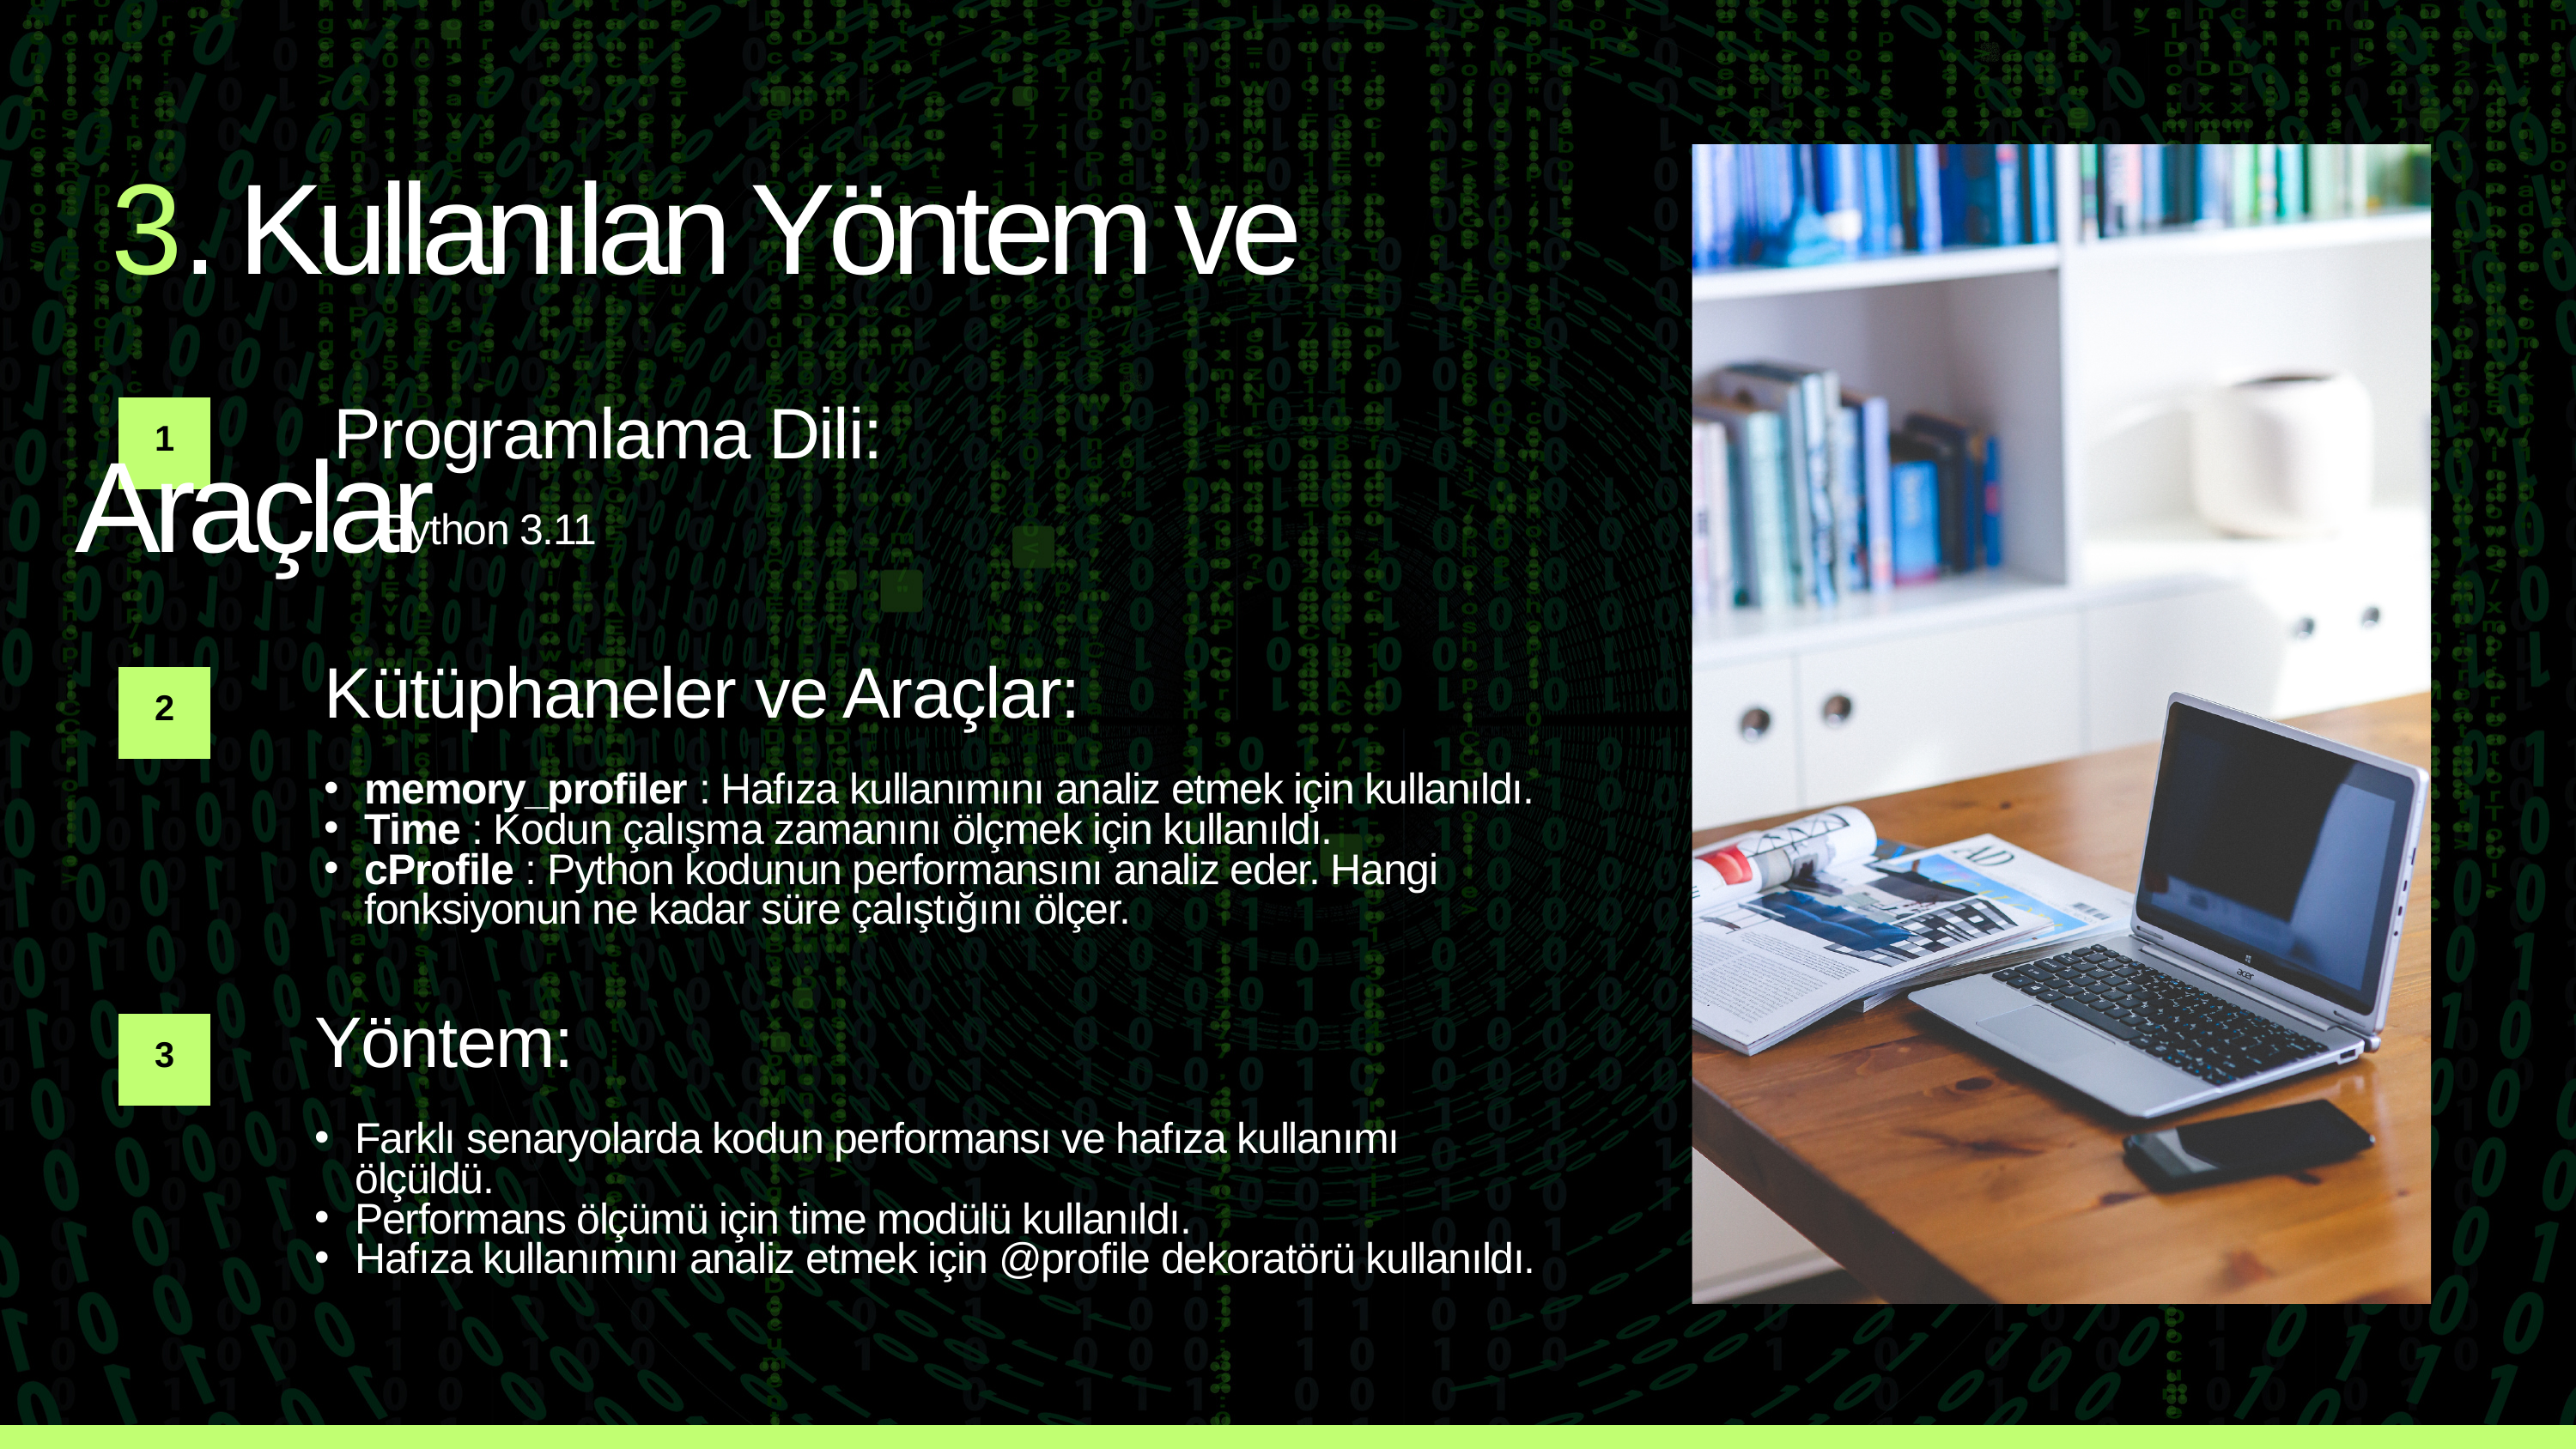

3. Kullanılan Yöntem ve Araçlar

1
Programlama Dili:

Python 3.11

2
Kütüphaneler ve Araçlar:

memory_profiler : Hafıza kullanımını analiz etmek için kullanıldı.
Time : Kodun çalışma zamanını ölçmek için kullanıldı.
cProfile : Python kodunun performansını analiz eder. Hangi fonksiyonun ne kadar süre çalıştığını ölçer.

3
Yöntem:

Farklı senaryolarda kodun performansı ve hafıza kullanımı ölçüldü.
Performans ölçümü için time modülü kullanıldı.
Hafıza kullanımını analiz etmek için @profile dekoratörü kullanıldı.